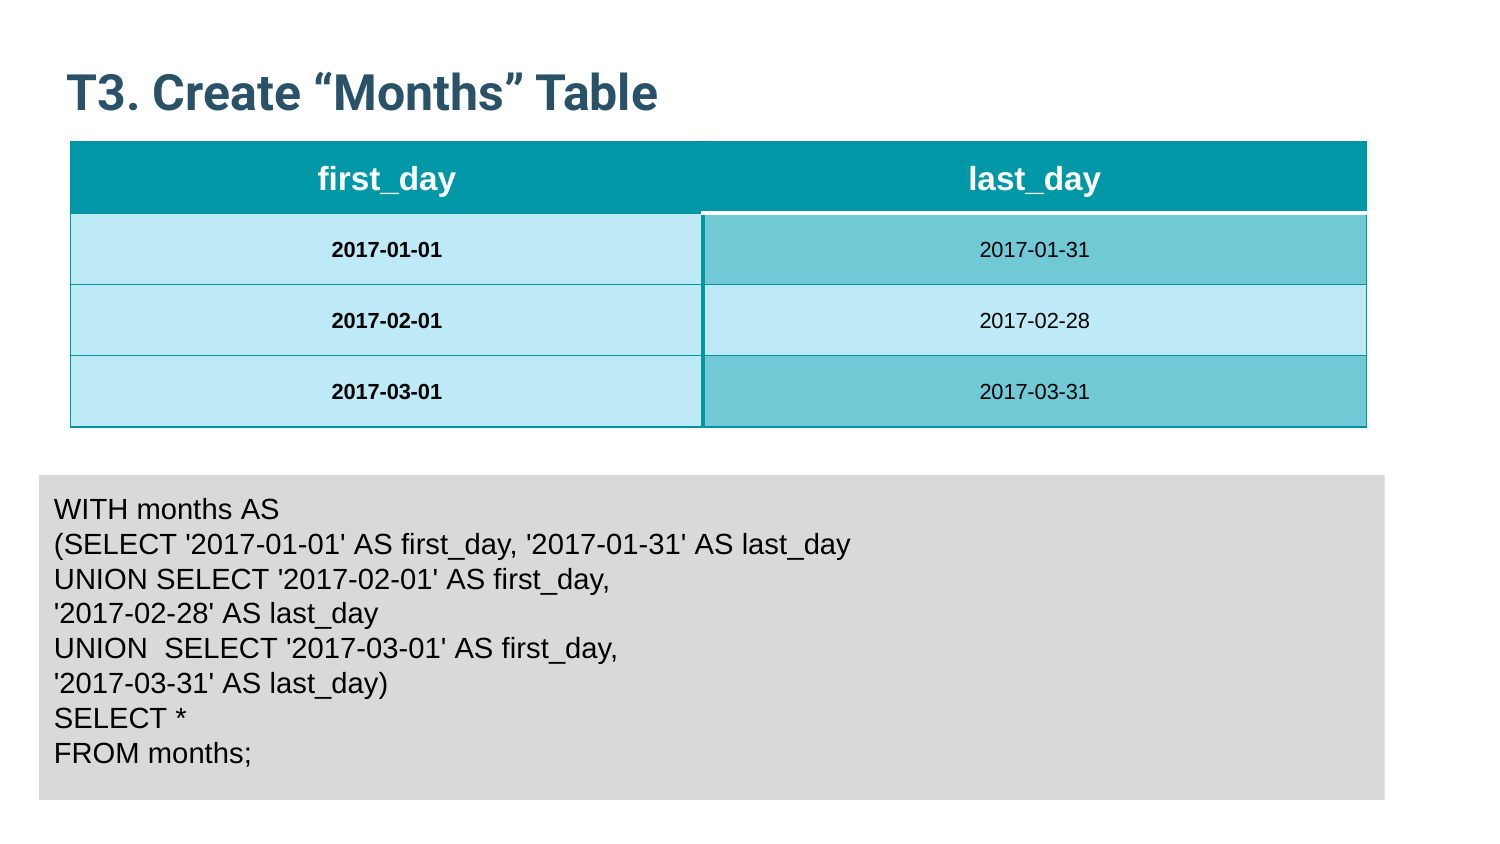

T3. Create “Months” Table
| first\_day | last\_day |
| --- | --- |
| 2017-01-01 | 2017-01-31 |
| 2017-02-01 | 2017-02-28 |
| 2017-03-01 | 2017-03-31 |
WITH months AS
(SELECT '2017-01-01' AS first_day, '2017-01-31' AS last_day
UNION SELECT '2017-02-01' AS first_day,
'2017-02-28' AS last_day
UNION  SELECT '2017-03-01' AS first_day,
'2017-03-31' AS last_day)
SELECT *
FROM months;